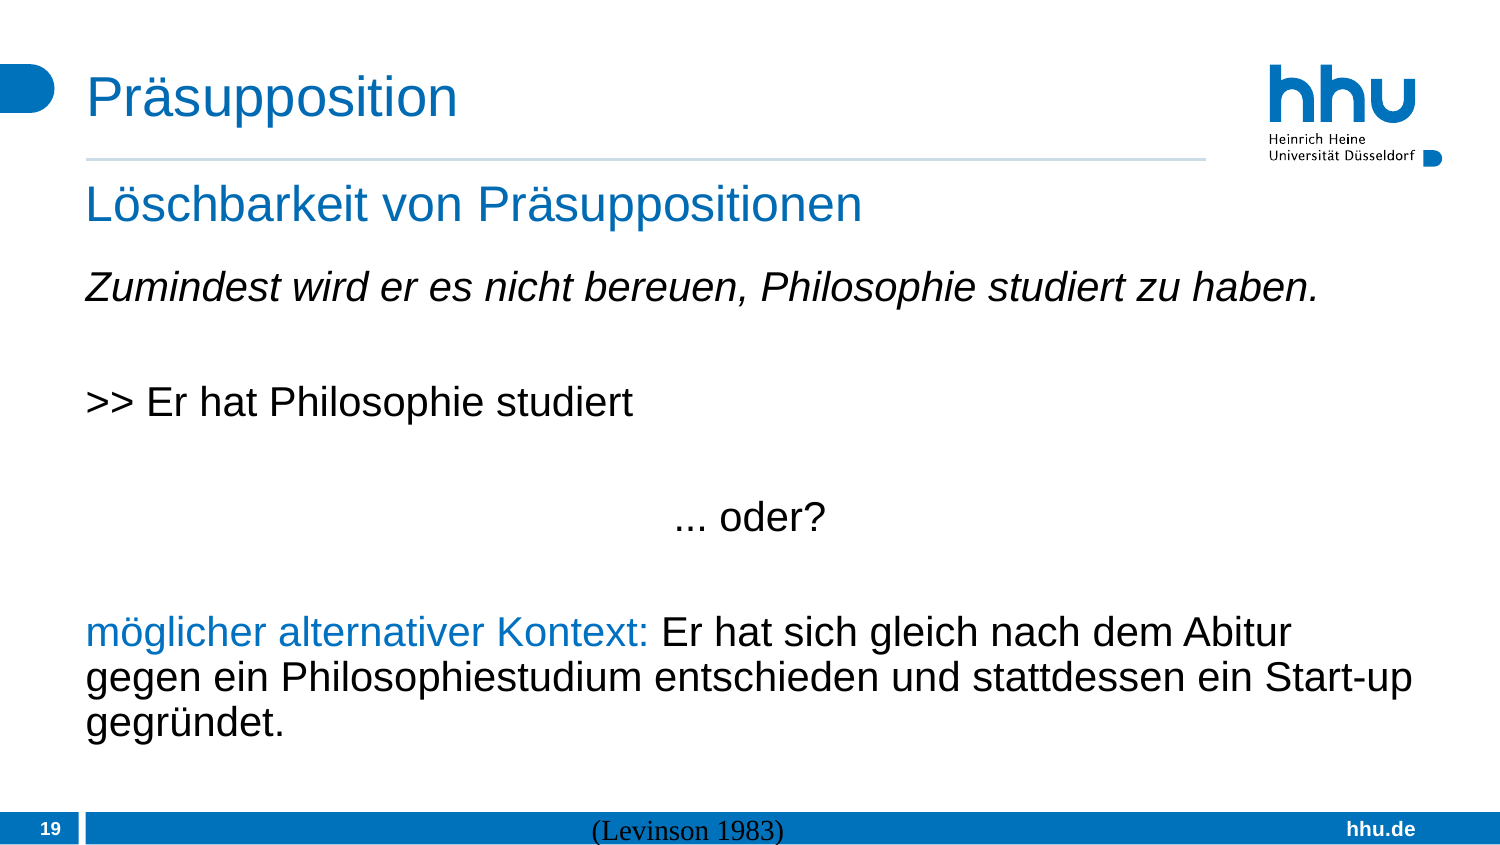

# Präsupposition
Löschbarkeit von Präsuppositionen
Zumindest wird er es nicht bereuen, Philosophie studiert zu haben.

>> Er hat Philosophie studiert

... oder?

möglicher alternativer Kontext: Er hat sich gleich nach dem Abitur gegen ein Philosophiestudium entschieden und stattdessen ein Start-up gegründet.
19
(Levinson 1983)